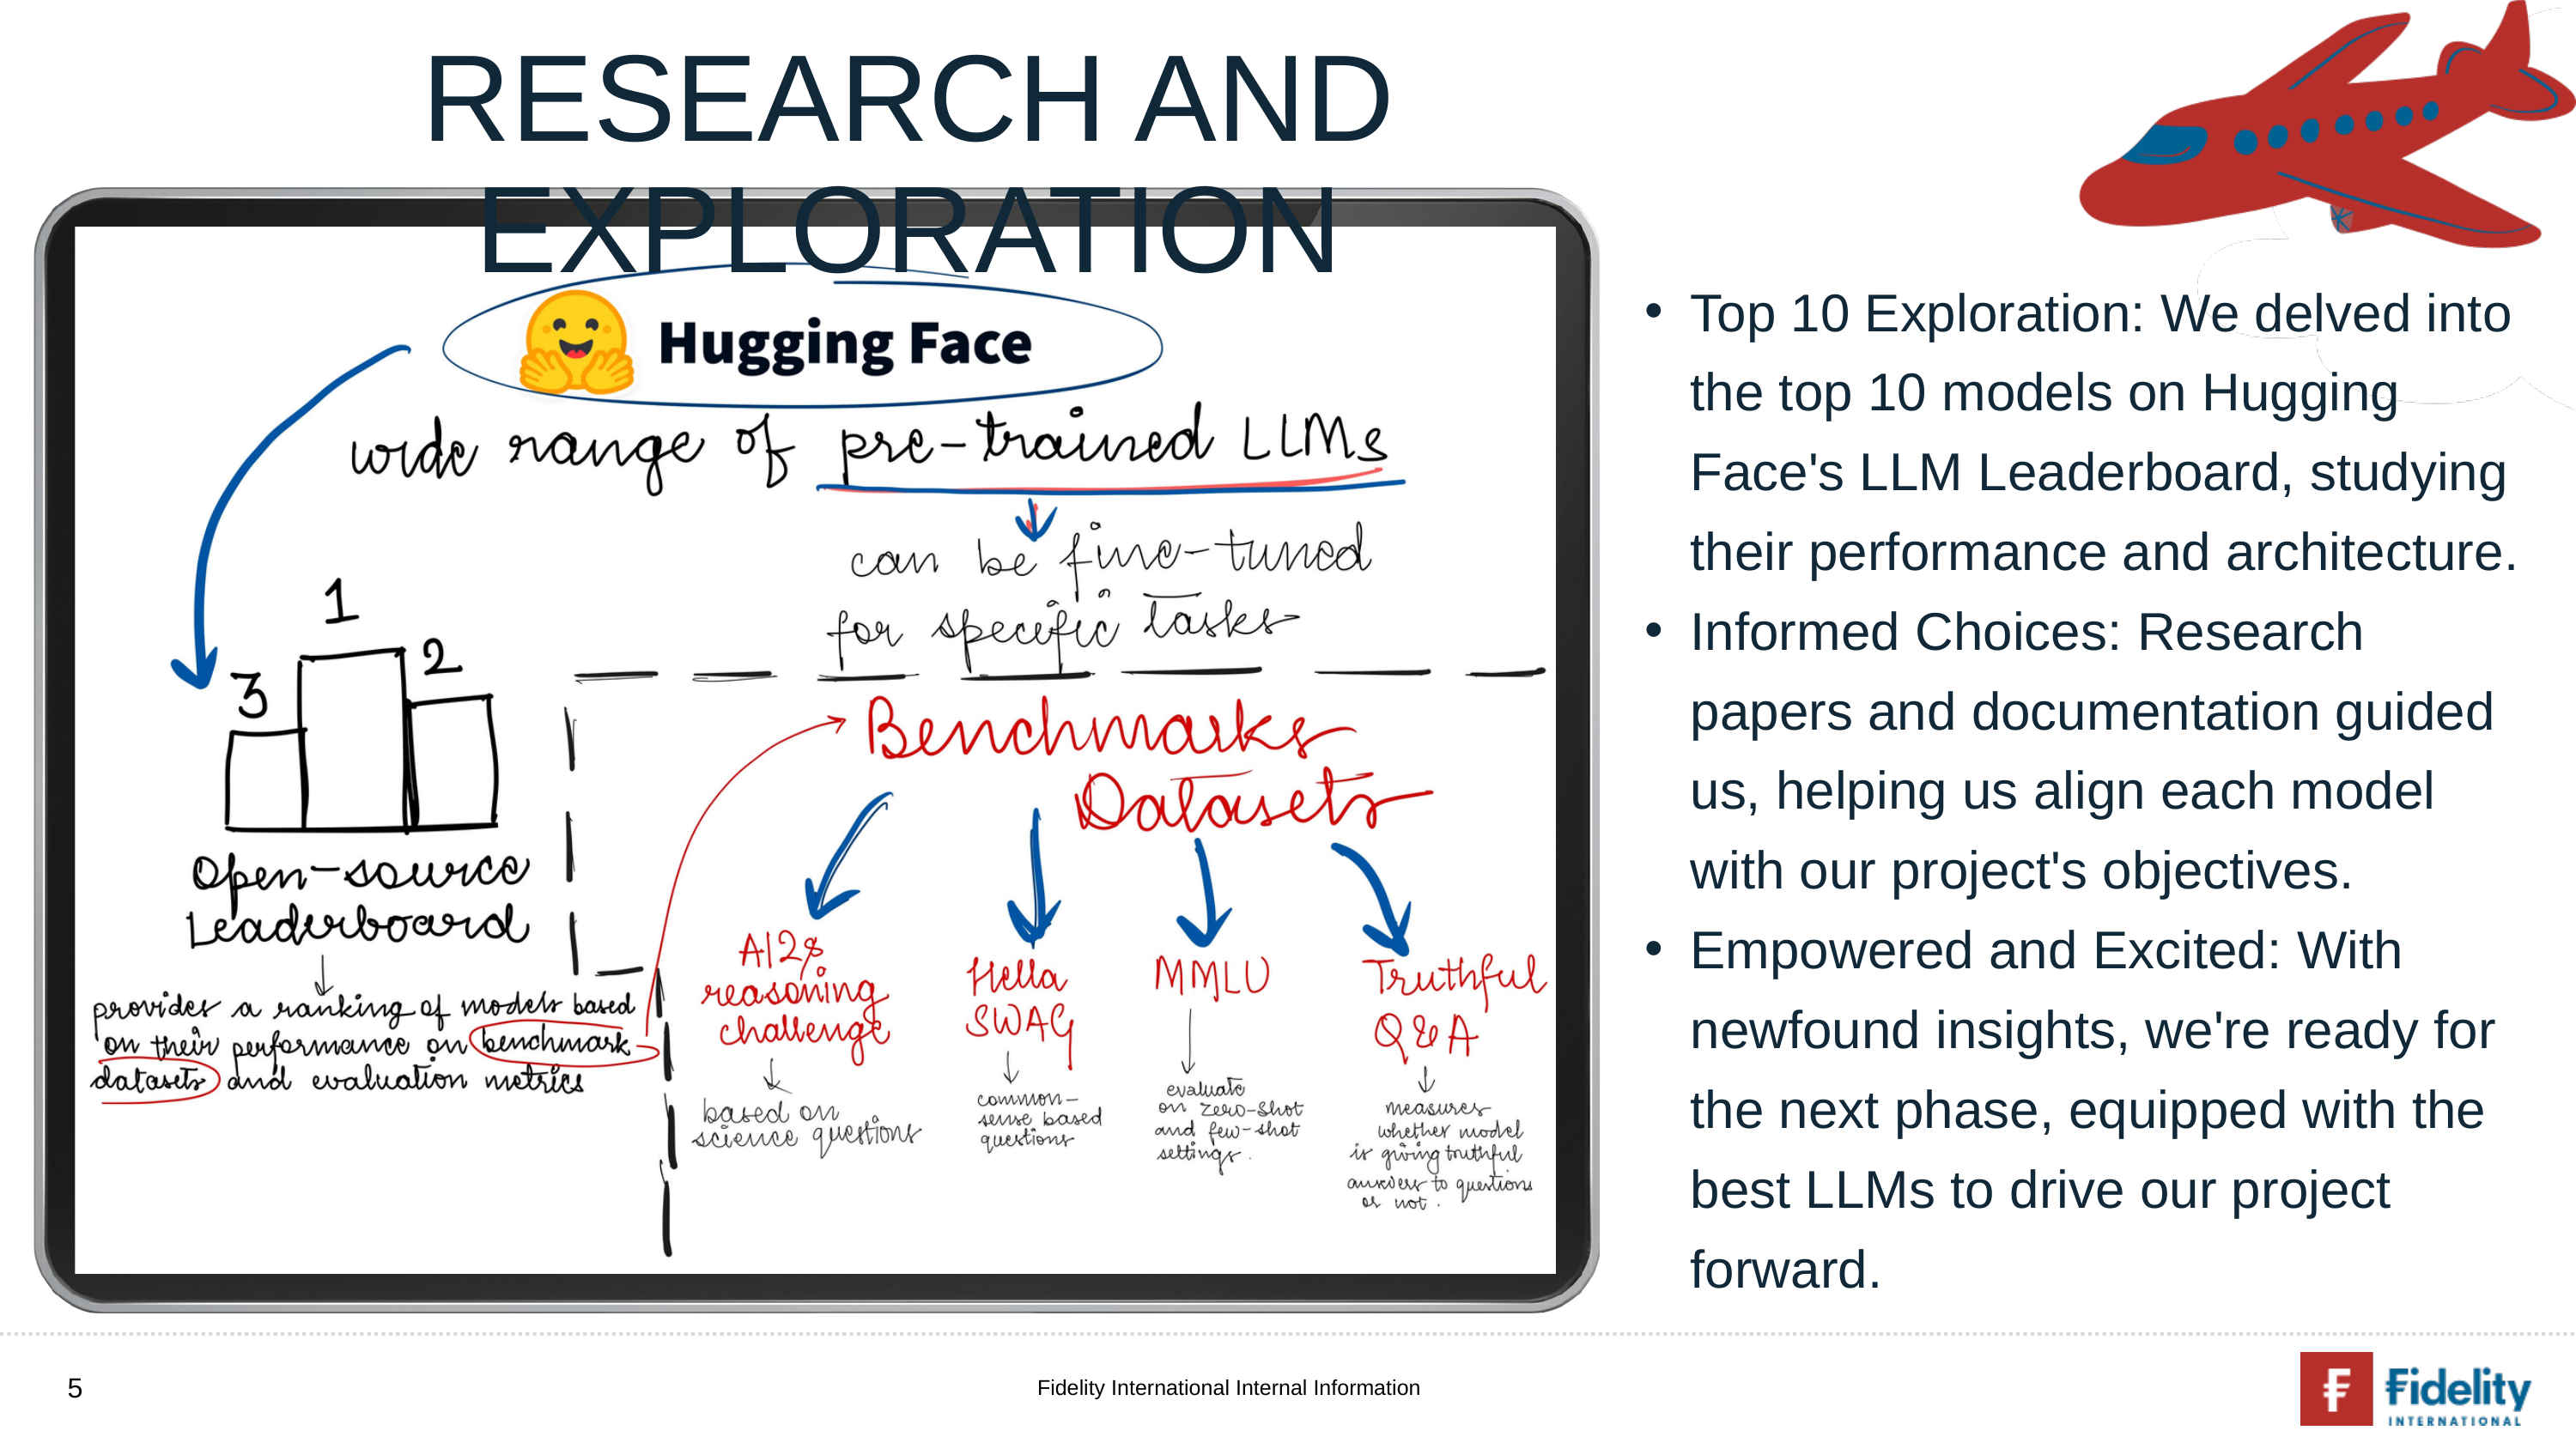

RESEARCH AND EXPLORATION

Top 10 Exploration: We delved into the top 10 models on Hugging Face's LLM Leaderboard, studying their performance and architecture.
Informed Choices: Research papers and documentation guided us, helping us align each model with our project's objectives.
Empowered and Excited: With newfound insights, we're ready for the next phase, equipped with the best LLMs to drive our project forward.

5
Fidelity International Internal Information